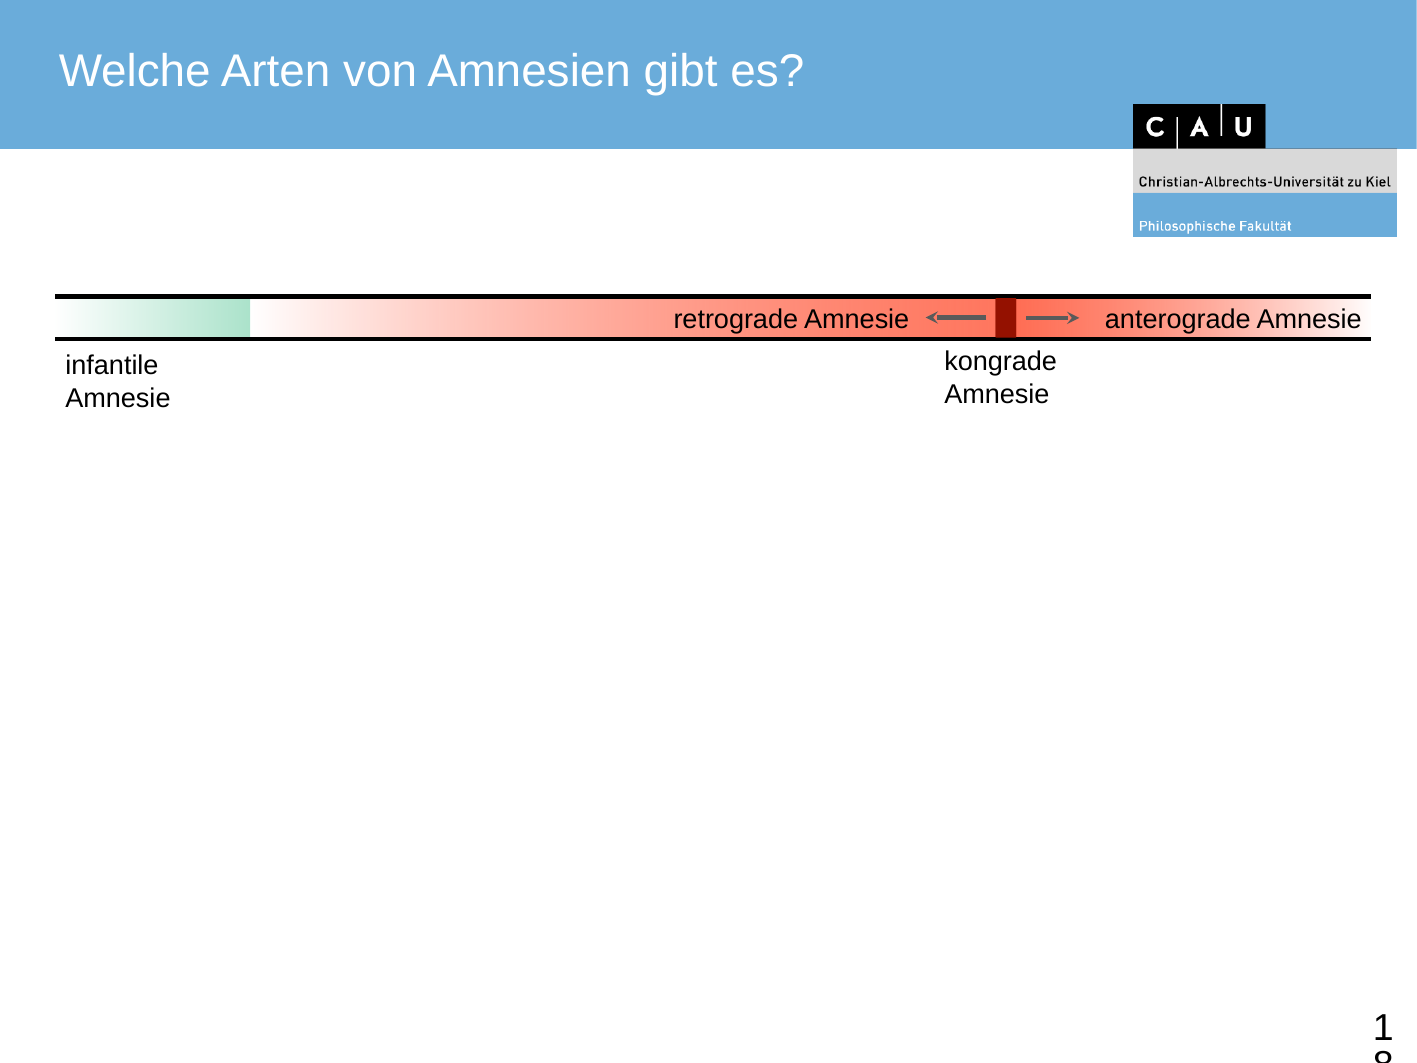

# Welche Arten von Amnesien gibt es?

retrograde Amnesie
anterograde Amnesie

kongrade
Amnesie
infantile
Amnesie
18

Psy_B_7-2: funktionelle Neuroanatomie, Merle Schuckart (schuckart@psychologie.uni-kiel.de), SoSe 2021